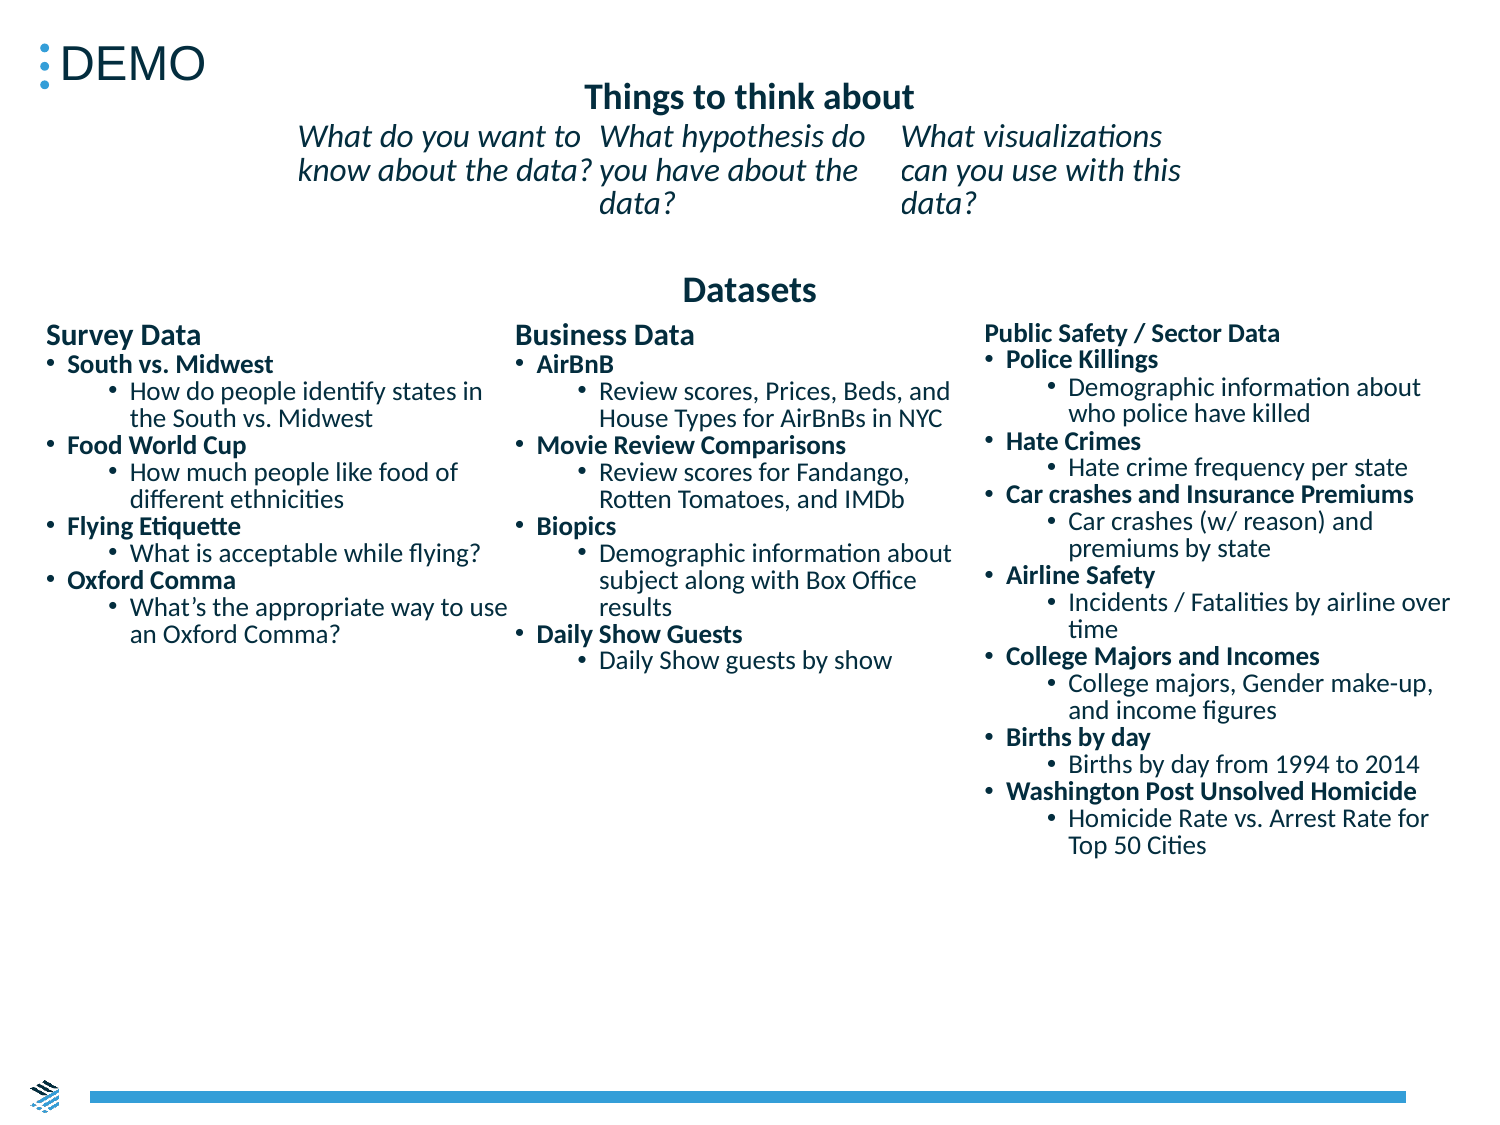

Demo
| Things to think about |  |  |
| --- | --- | --- |
| What do you want to know about the data? | What hypothesis do you have about the data? | What visualizations can you use with this data? |
| Datasets |  |  |
| --- | --- | --- |
| Survey Data South vs. Midwest How do people identify states in the South vs. Midwest Food World Cup How much people like food of different ethnicities Flying Etiquette What is acceptable while flying? Oxford Comma What’s the appropriate way to use an Oxford Comma? | Business Data AirBnB Review scores, Prices, Beds, and House Types for AirBnBs in NYC Movie Review Comparisons Review scores for Fandango, Rotten Tomatoes, and IMDb Biopics Demographic information about subject along with Box Office results Daily Show Guests Daily Show guests by show | Public Safety / Sector Data Police Killings Demographic information about who police have killed Hate Crimes Hate crime frequency per state Car crashes and Insurance Premiums Car crashes (w/ reason) and premiums by state Airline Safety Incidents / Fatalities by airline over time College Majors and Incomes College majors, Gender make-up, and income figures Births by day Births by day from 1994 to 2014 Washington Post Unsolved Homicide Homicide Rate vs. Arrest Rate for Top 50 Cities |